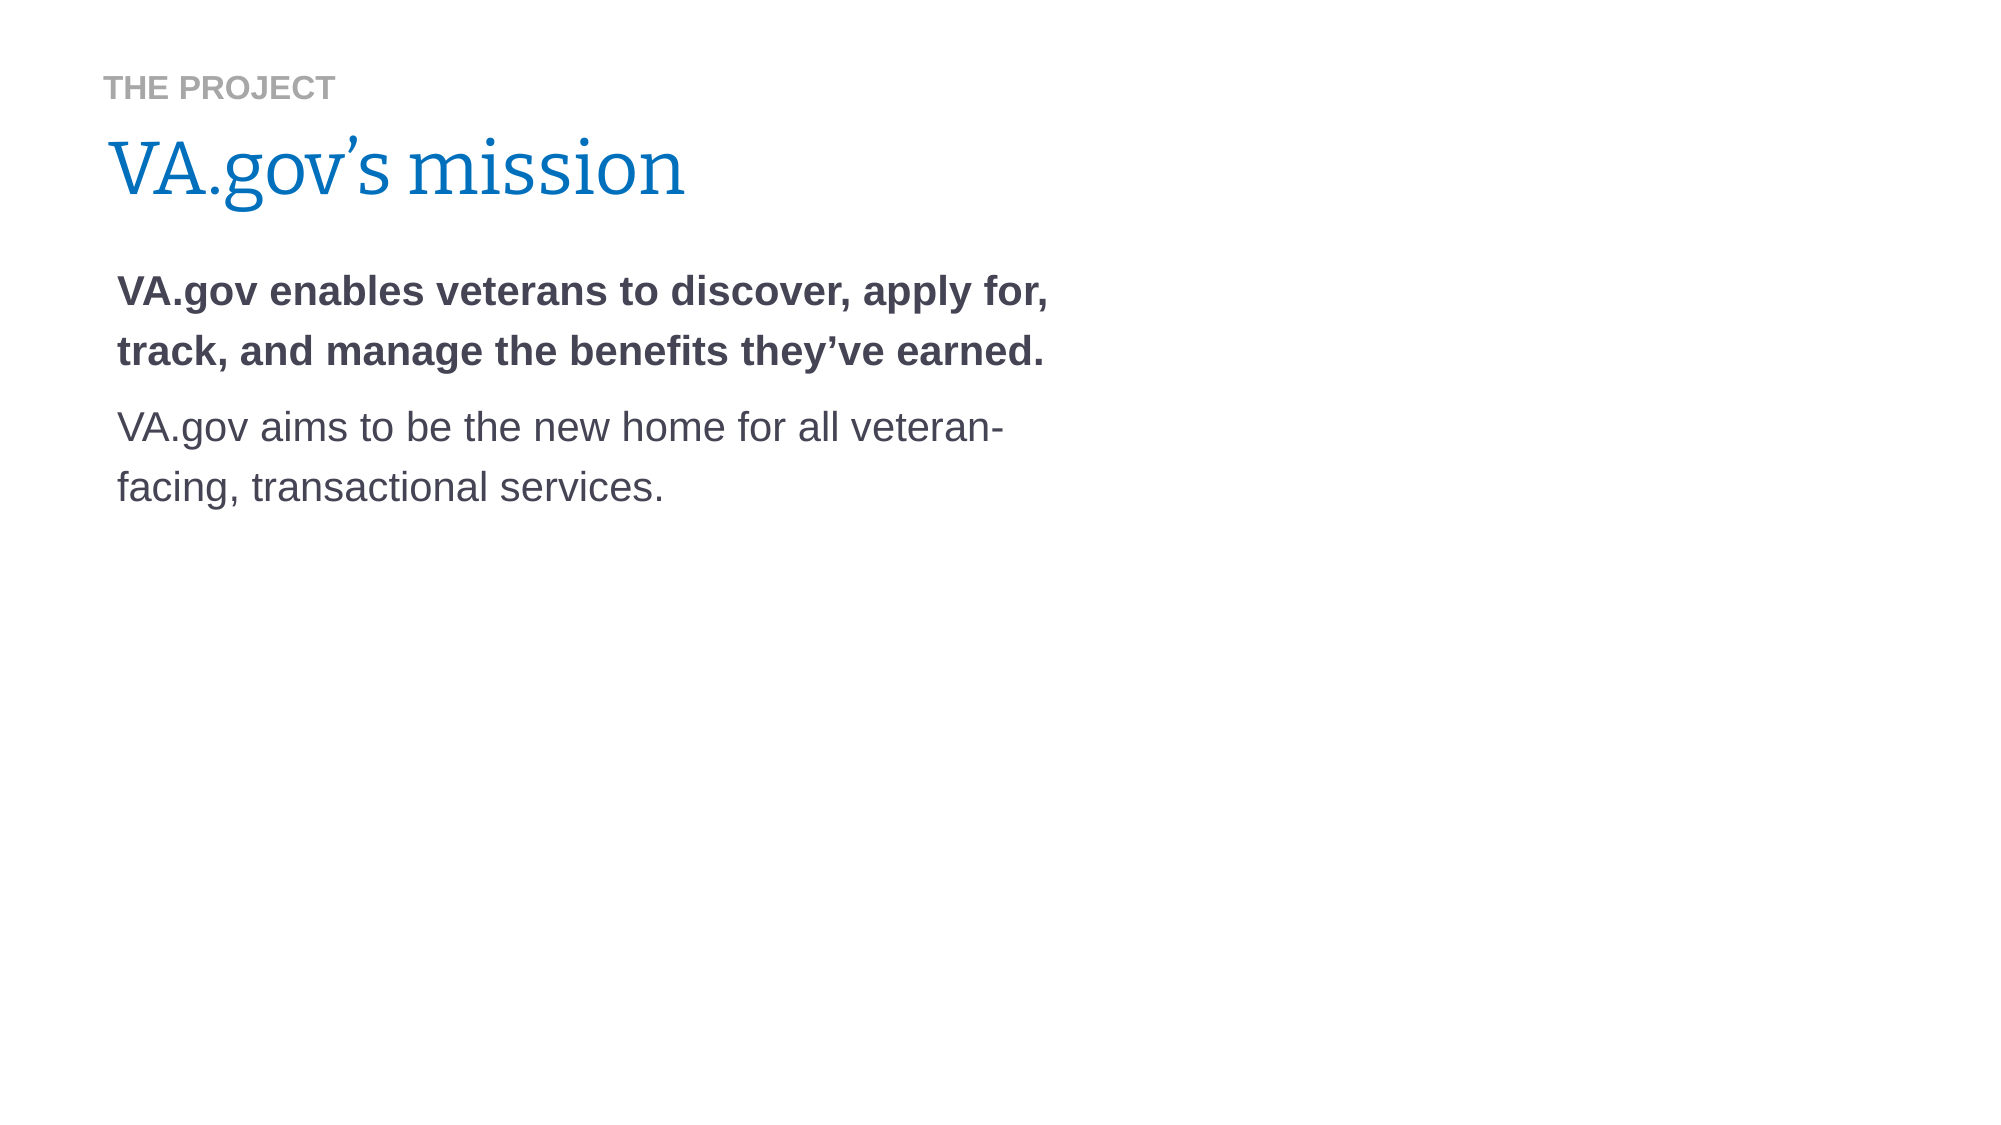

THE PROJECT
# VA.gov’s mission
VA.gov enables veterans to discover, apply for, track, and manage the benefits they’ve earned.
VA.gov aims to be the new home for all veteran-facing, transactional services.